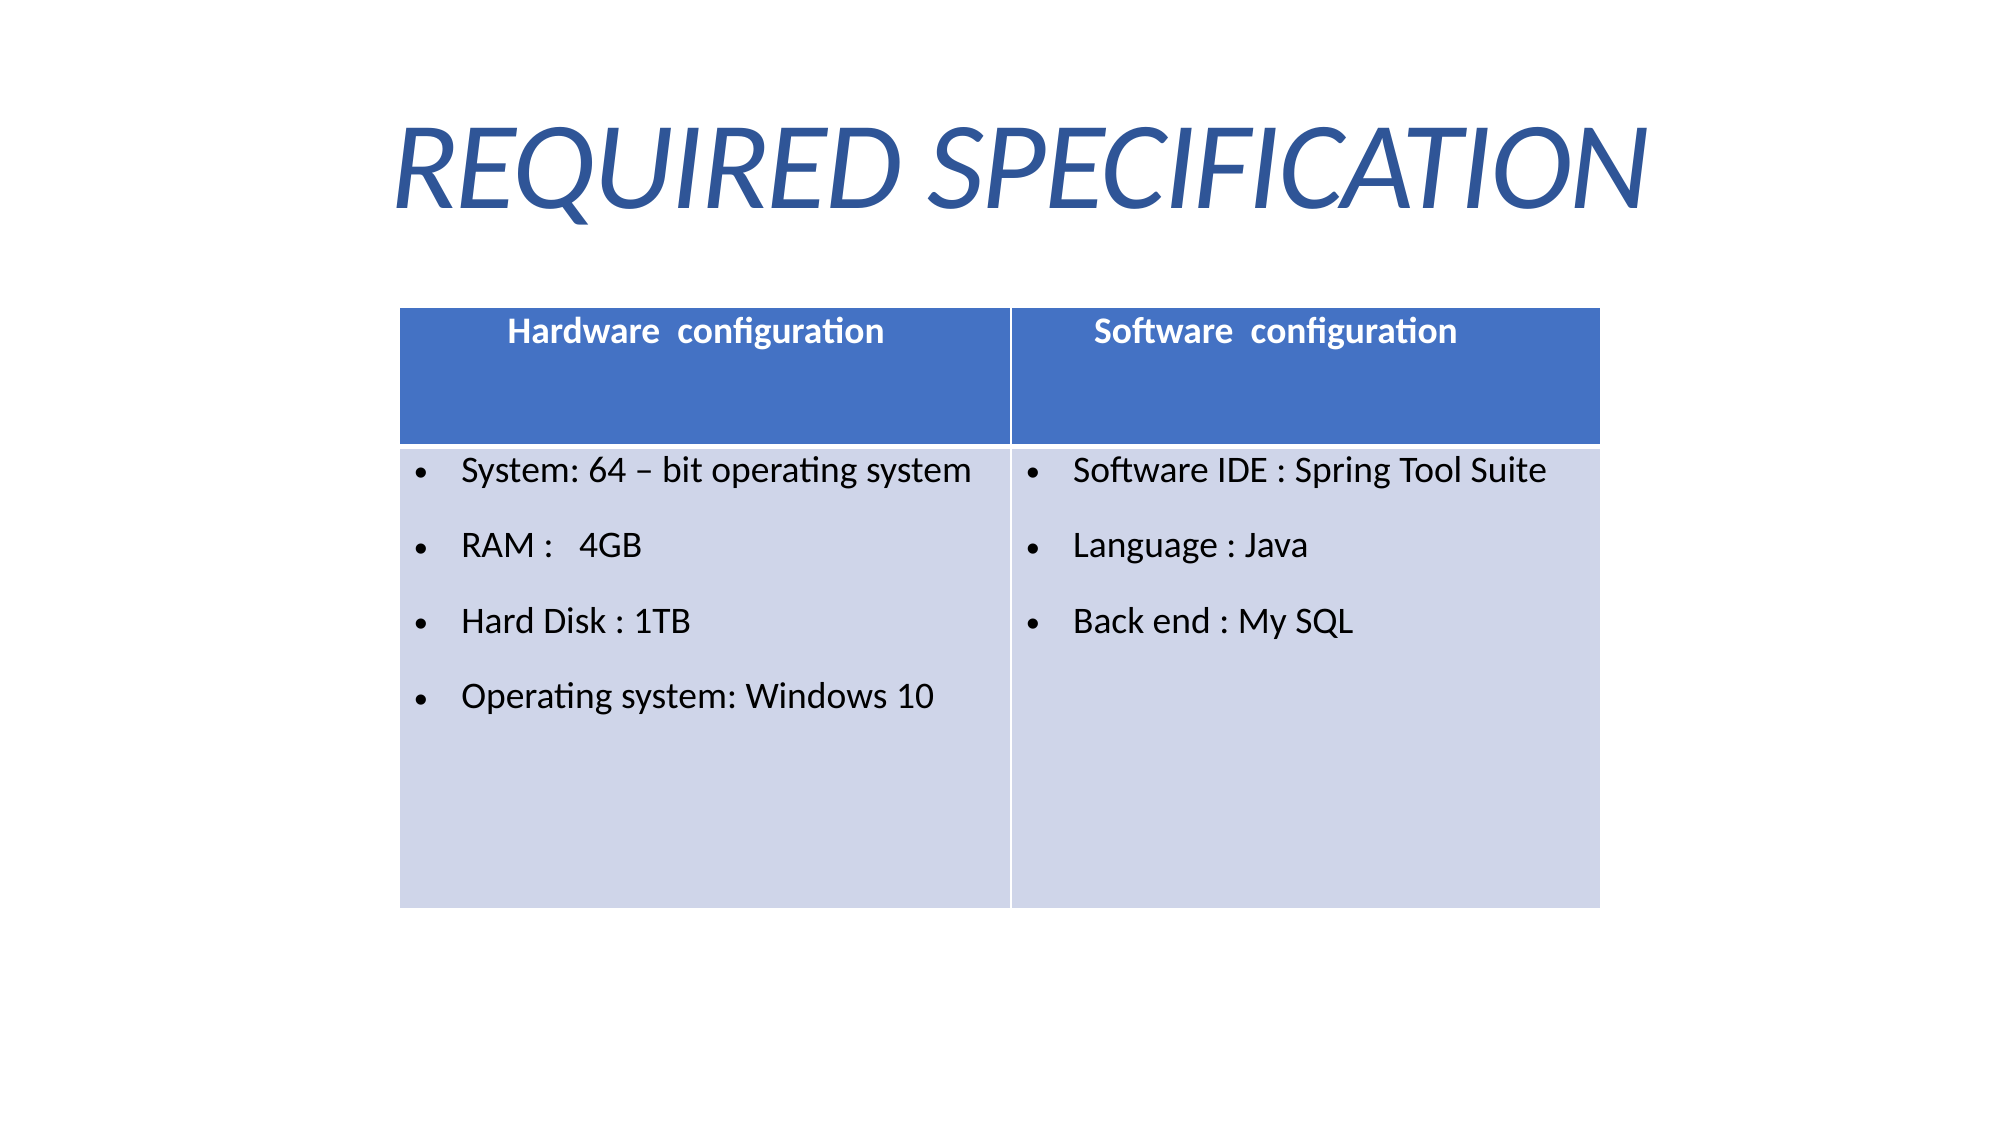

# REQUIRED SPECIFICATION
| Hardware configuration | Software configuration |
| --- | --- |
| System: 64 – bit operating system RAM : 4GB Hard Disk : 1TB Operating system: Windows 10 | Software IDE : Spring Tool Suite Language : Java Back end : My SQL |